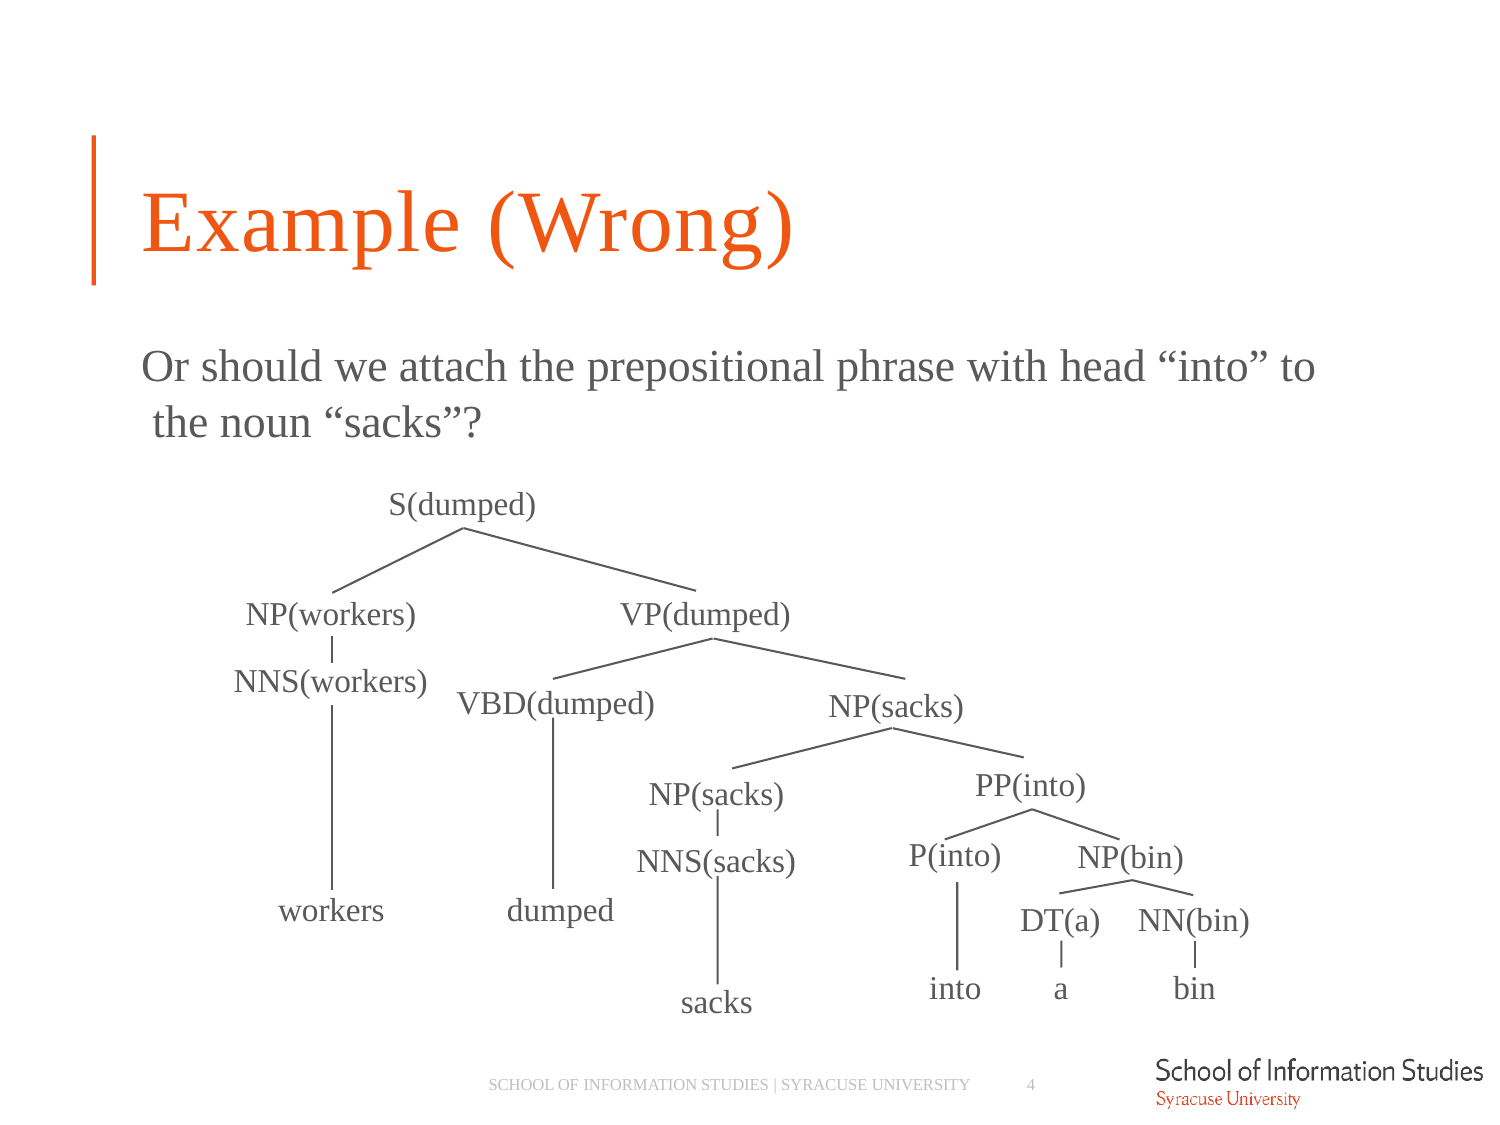

# Example (Wrong)
Or should we attach the prepositional phrase with head “into” to  the noun “sacks”?
S(dumped)

NP(workers)
NNS(workers)
VP(dumped)

VBD(dumped)
NP(sacks)

PP(into)
NP(sacks)
NNS(sacks)

P(into)
NP(bin)

workers
dumped
DT(a)	NN(bin)
a	bin

into
sacks
SCHOOL OF INFORMATION STUDIES | SYRACUSE UNIVERSITY
4